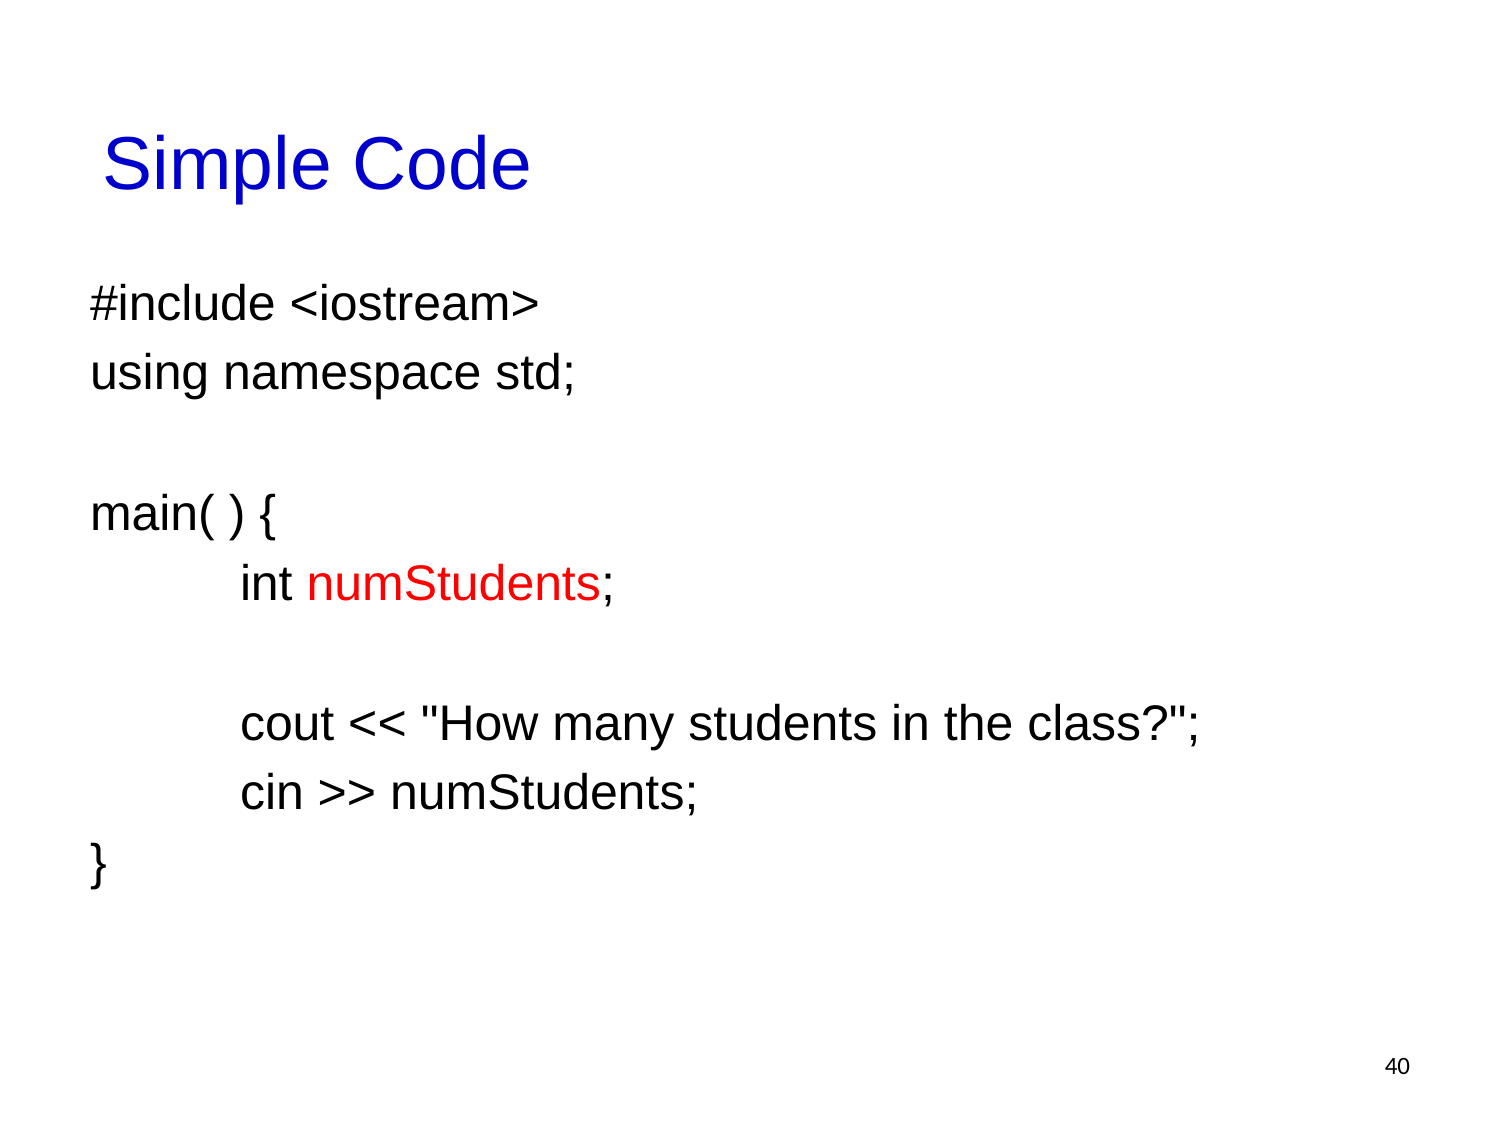

# Simple Code
#include <iostream>
using namespace std;

main( ) {
	int numStudents;

	cout << "How many students in the class?";
	cin >> numStudents;
}
40